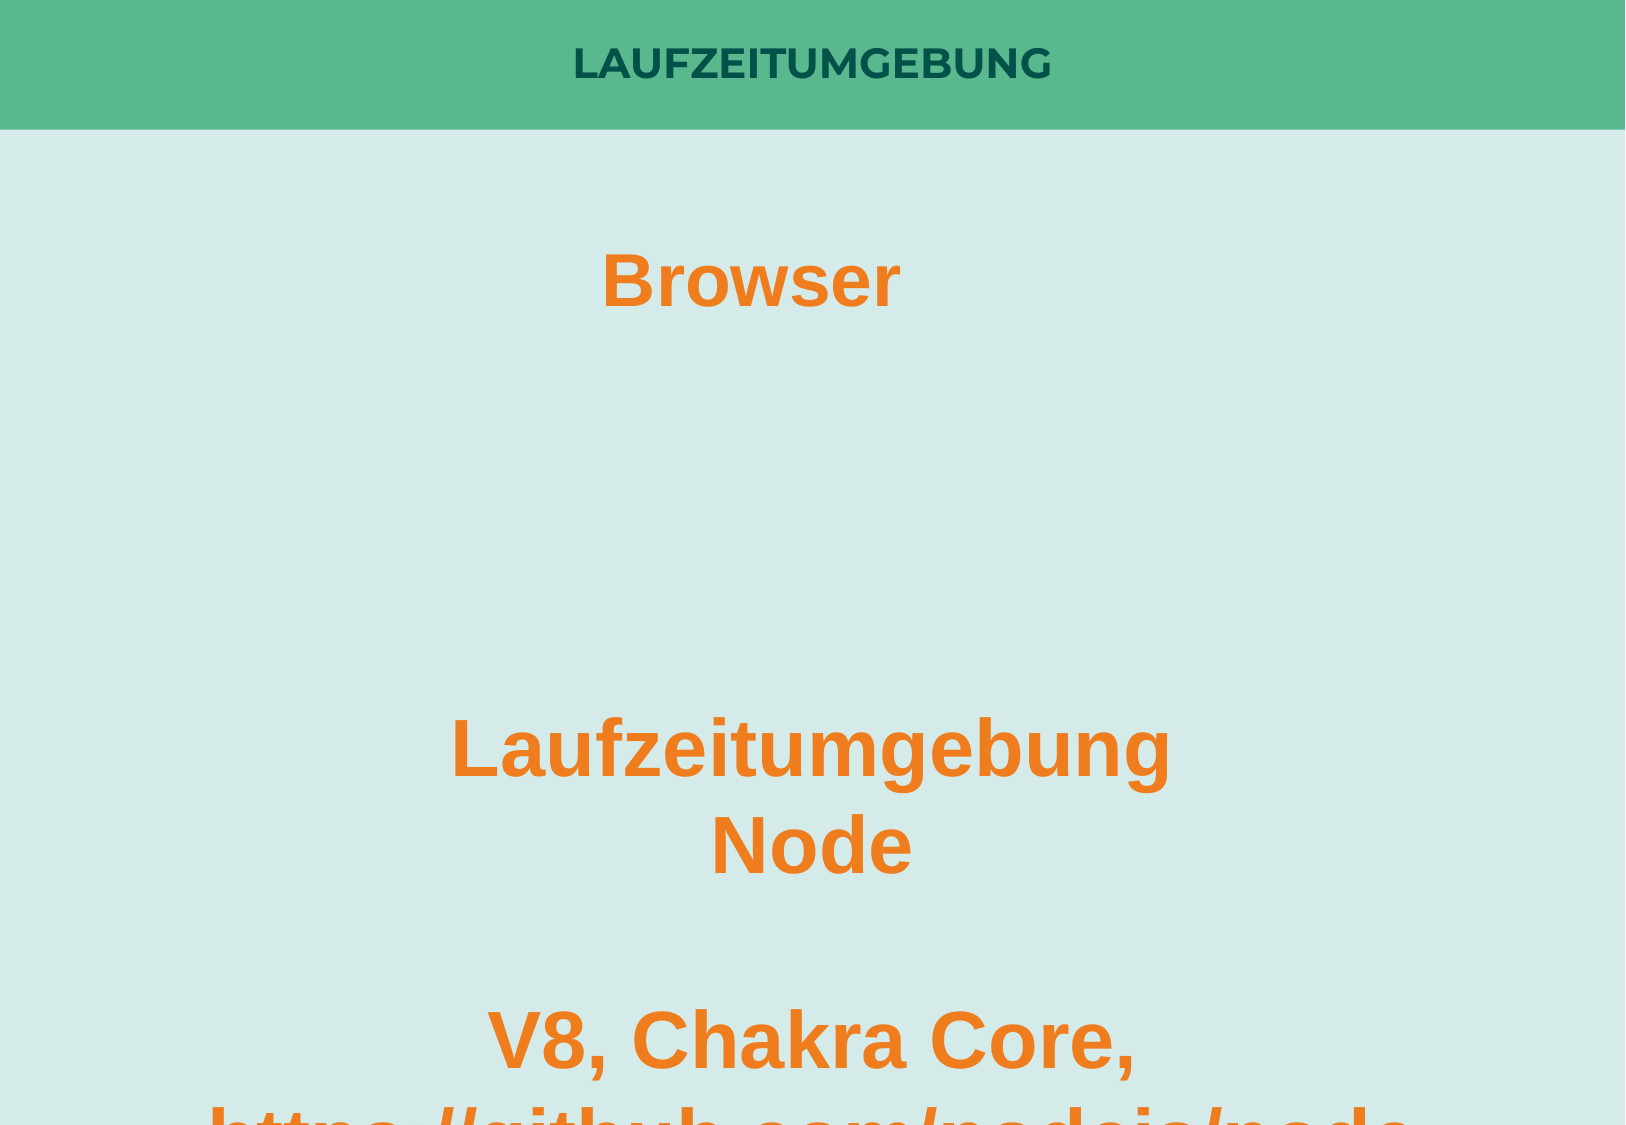

# Laufzeitumgebung
Browser
Laufzeitumgebung
Node

V8, Chakra Core, https://github.com/nodejs/node-chakracore